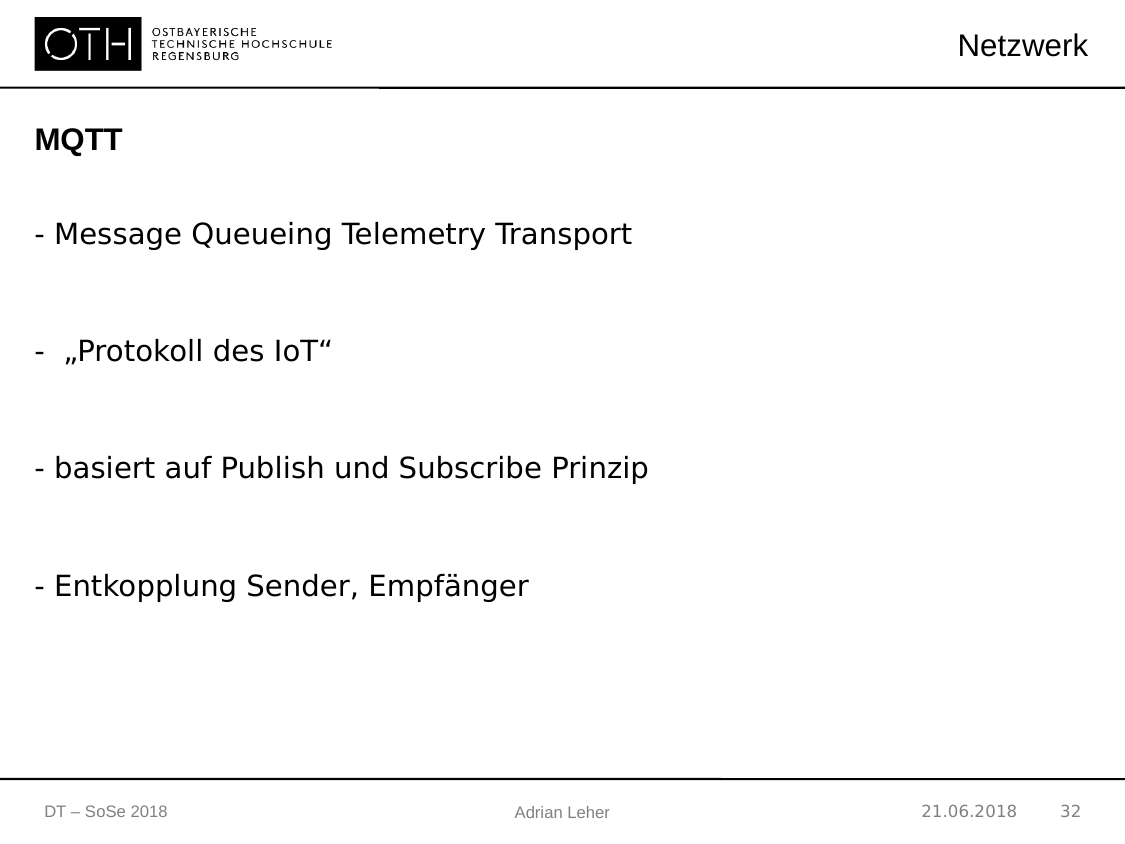

Netzwerk
MQTT

- Message Queueing Telemetry Transport

-  „Protokoll des IoT“

- basiert auf Publish und Subscribe Prinzip

- Entkopplung Sender, Empfänger
Adrian Leher